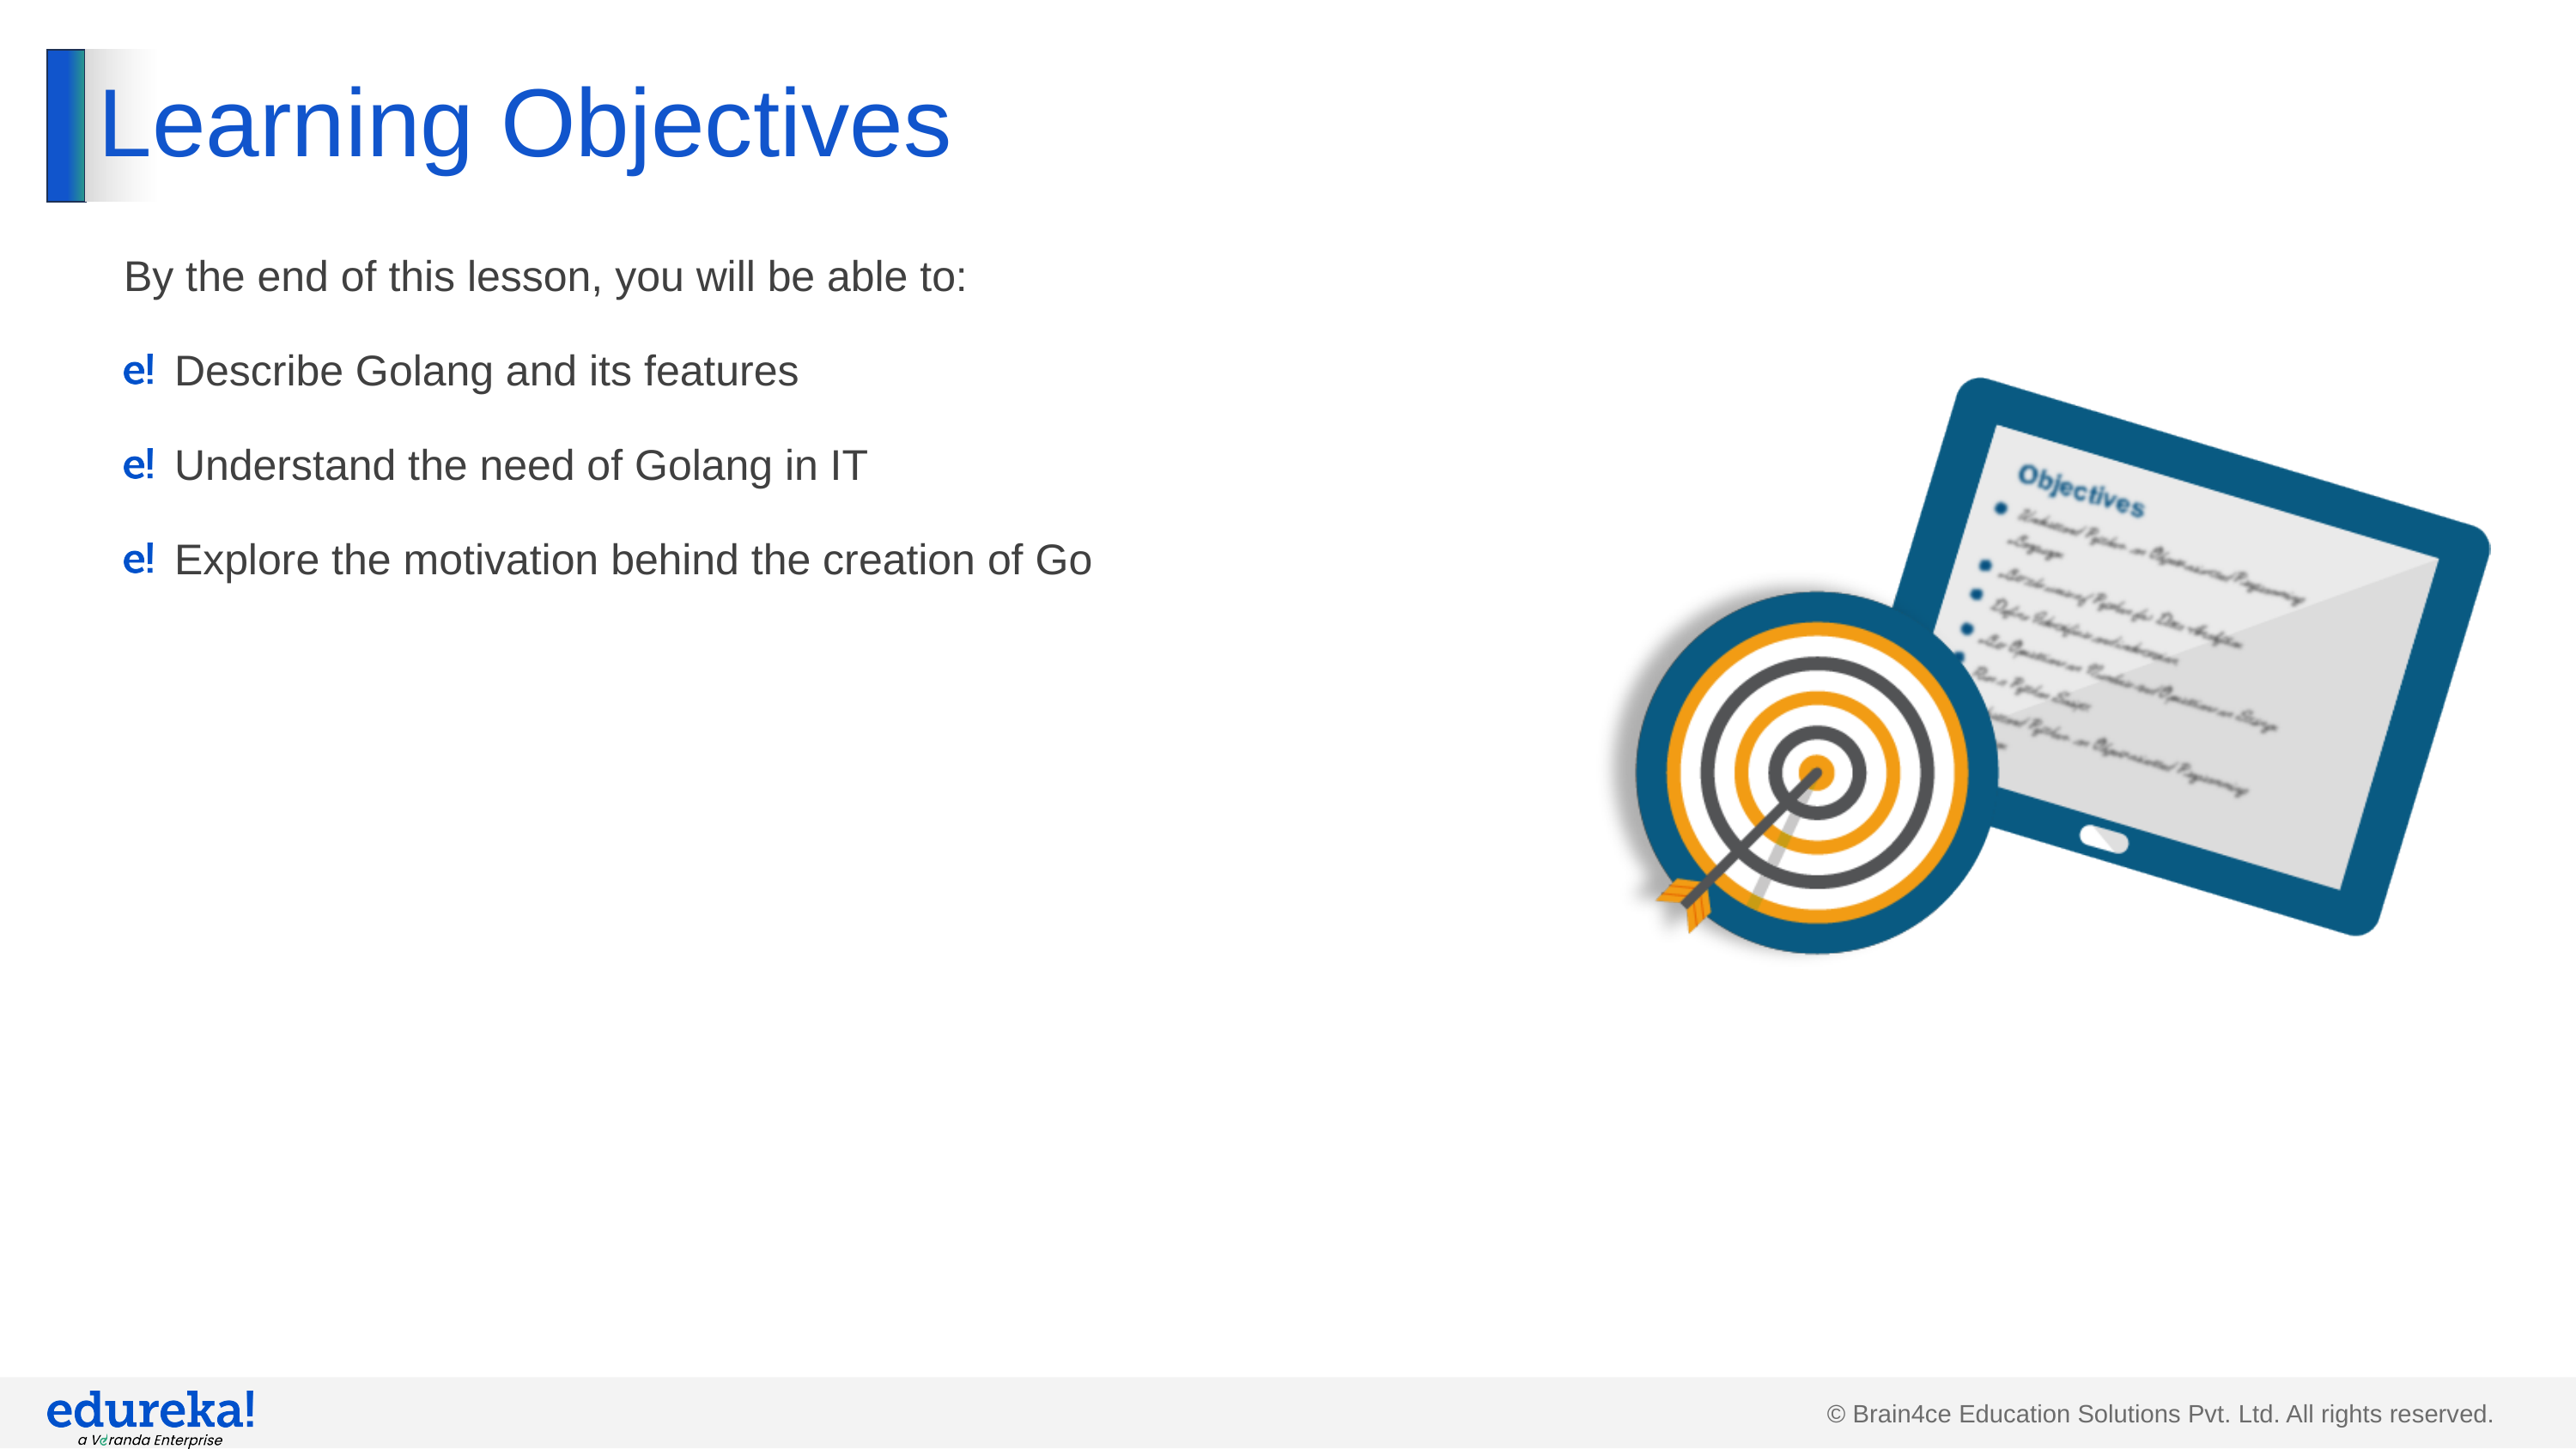

# Learning Objectives
By the end of this lesson, you will be able to:
Describe Golang and its features
Understand the need of Golang in IT
Explore the motivation behind the creation of Go